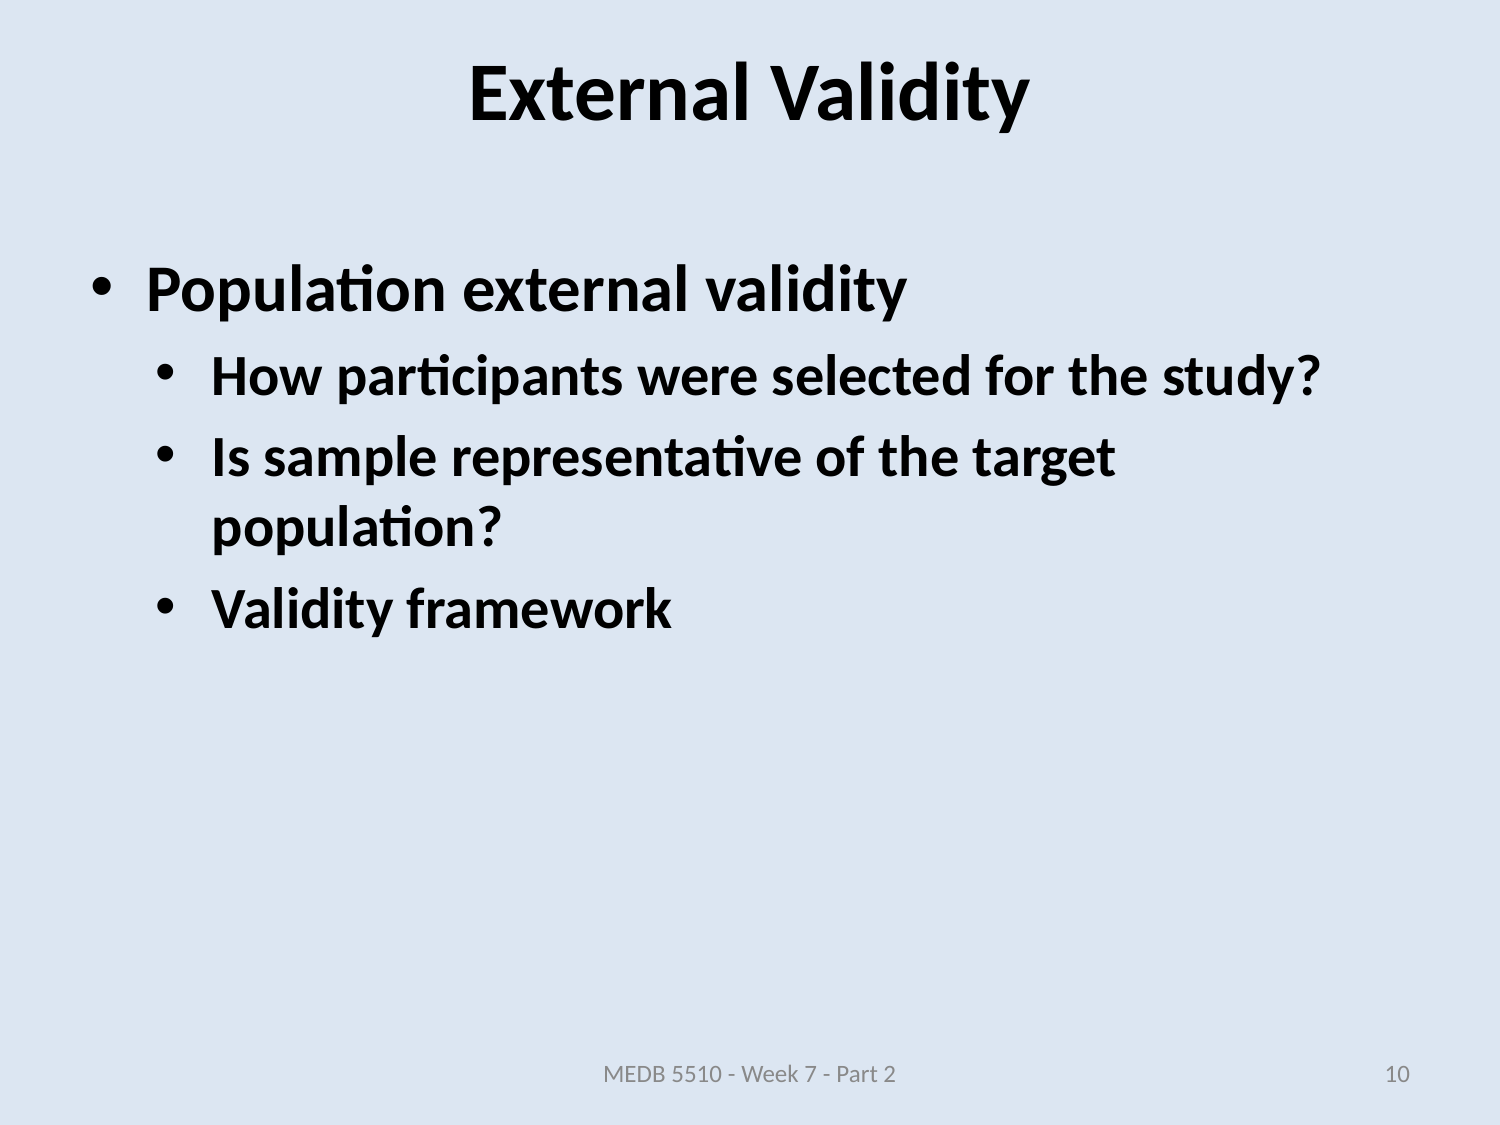

# External Validity

Population external validity
How participants were selected for the study?
Is sample representative of the target population?
Validity framework

MEDB 5510 - Week 7 - Part 2
10